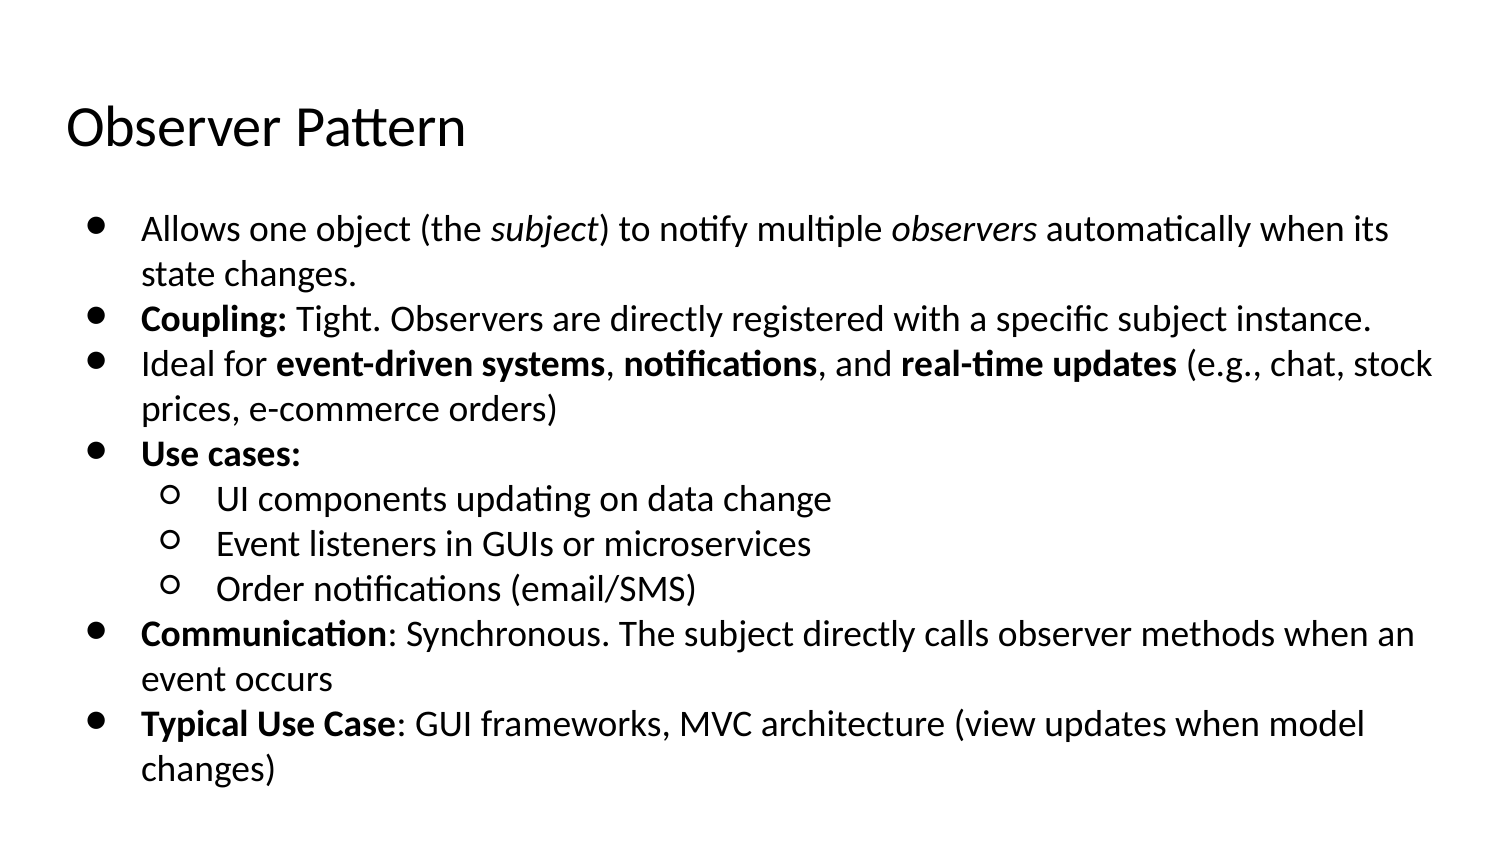

# Observer Pattern
Allows one object (the subject) to notify multiple observers automatically when its state changes.
Coupling: Tight. Observers are directly registered with a specific subject instance.
Ideal for event-driven systems, notifications, and real-time updates (e.g., chat, stock prices, e-commerce orders)
Use cases:
UI components updating on data change
Event listeners in GUIs or microservices
Order notifications (email/SMS)
Communication: Synchronous. The subject directly calls observer methods when an event occurs
Typical Use Case: GUI frameworks, MVC architecture (view updates when model changes)